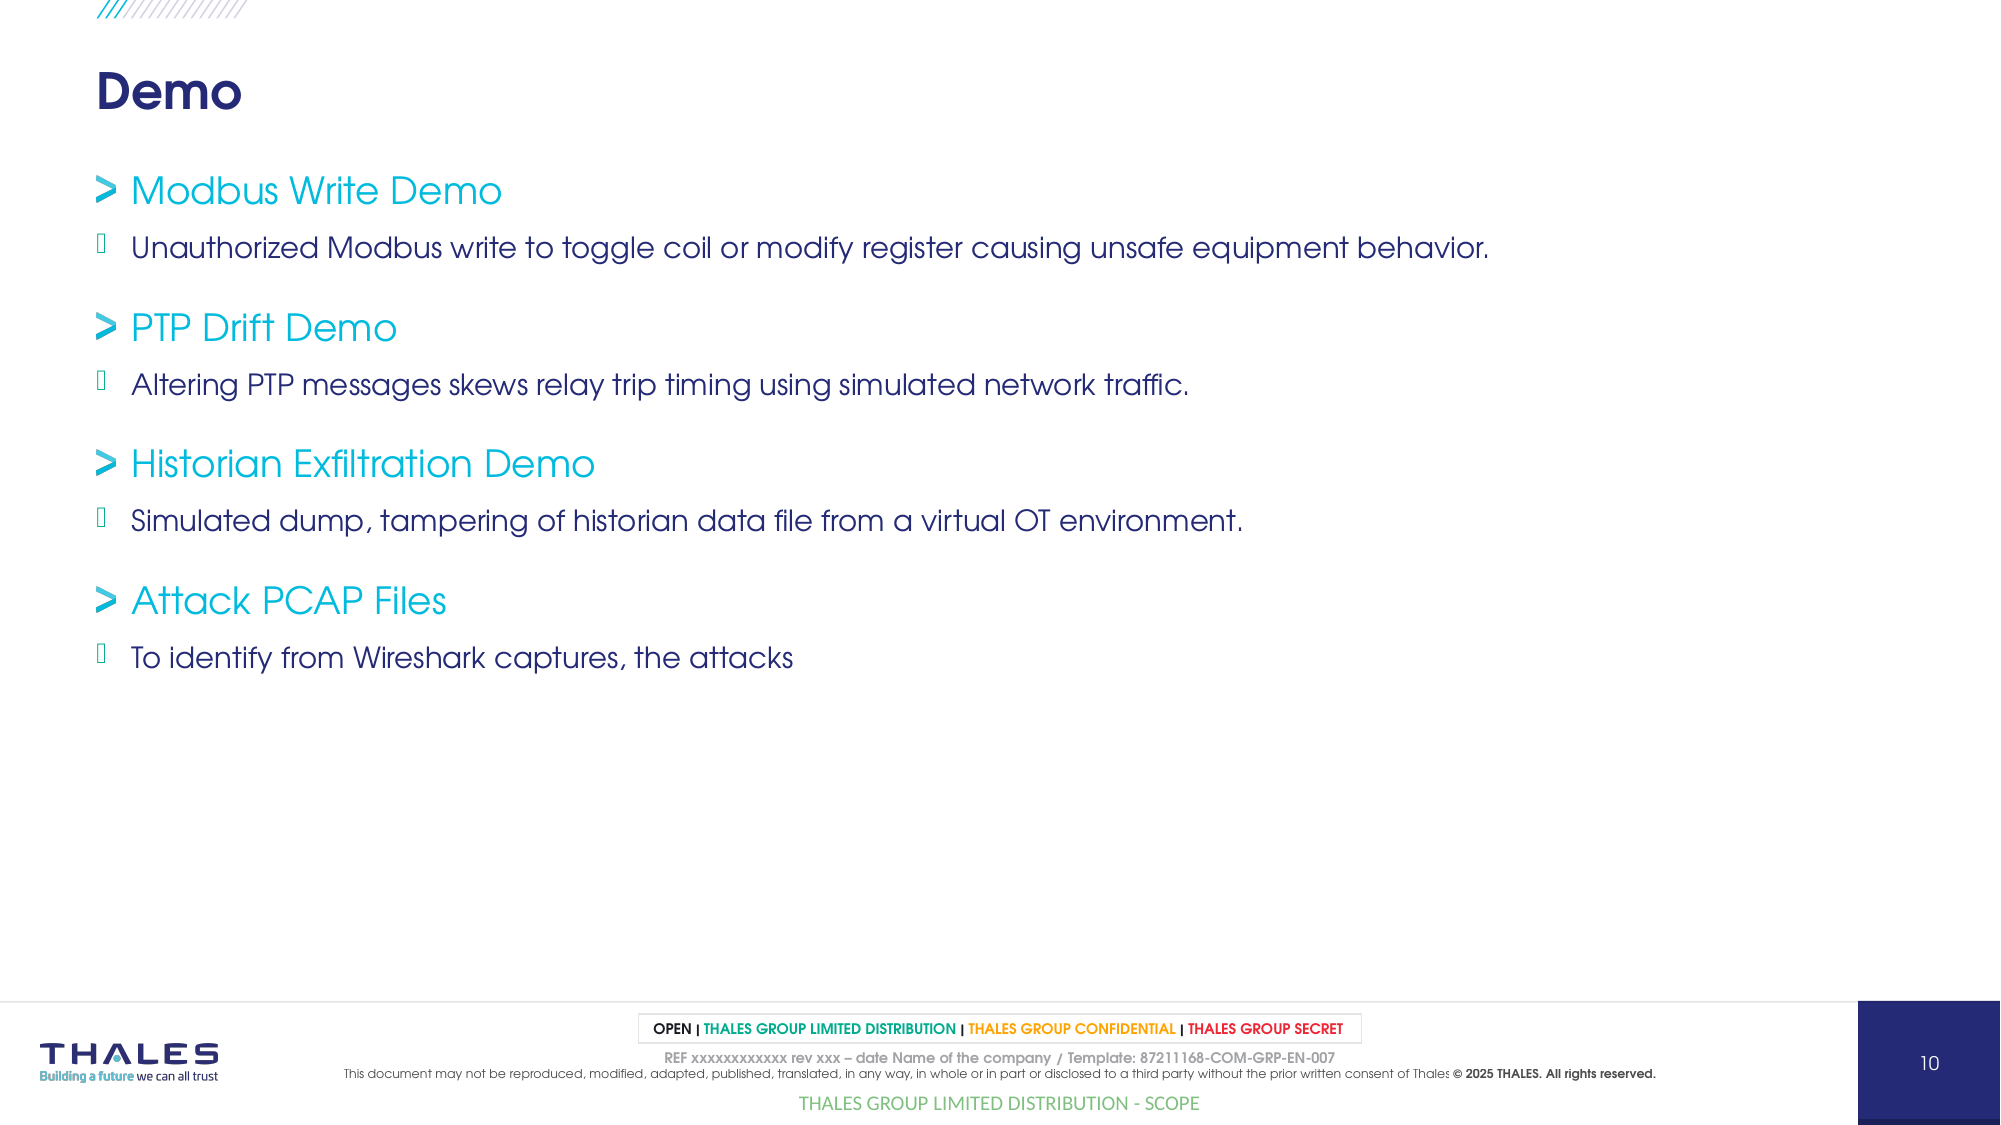

# Demo
Modbus Write Demo
Unauthorized Modbus write to toggle coil or modify register causing unsafe equipment behavior.
PTP Drift Demo
Altering PTP messages skews relay trip timing using simulated network traffic.
Historian Exfiltration Demo
Simulated dump, tampering of historian data file from a virtual OT environment.
Attack PCAP Files
To identify from Wireshark captures, the attacks